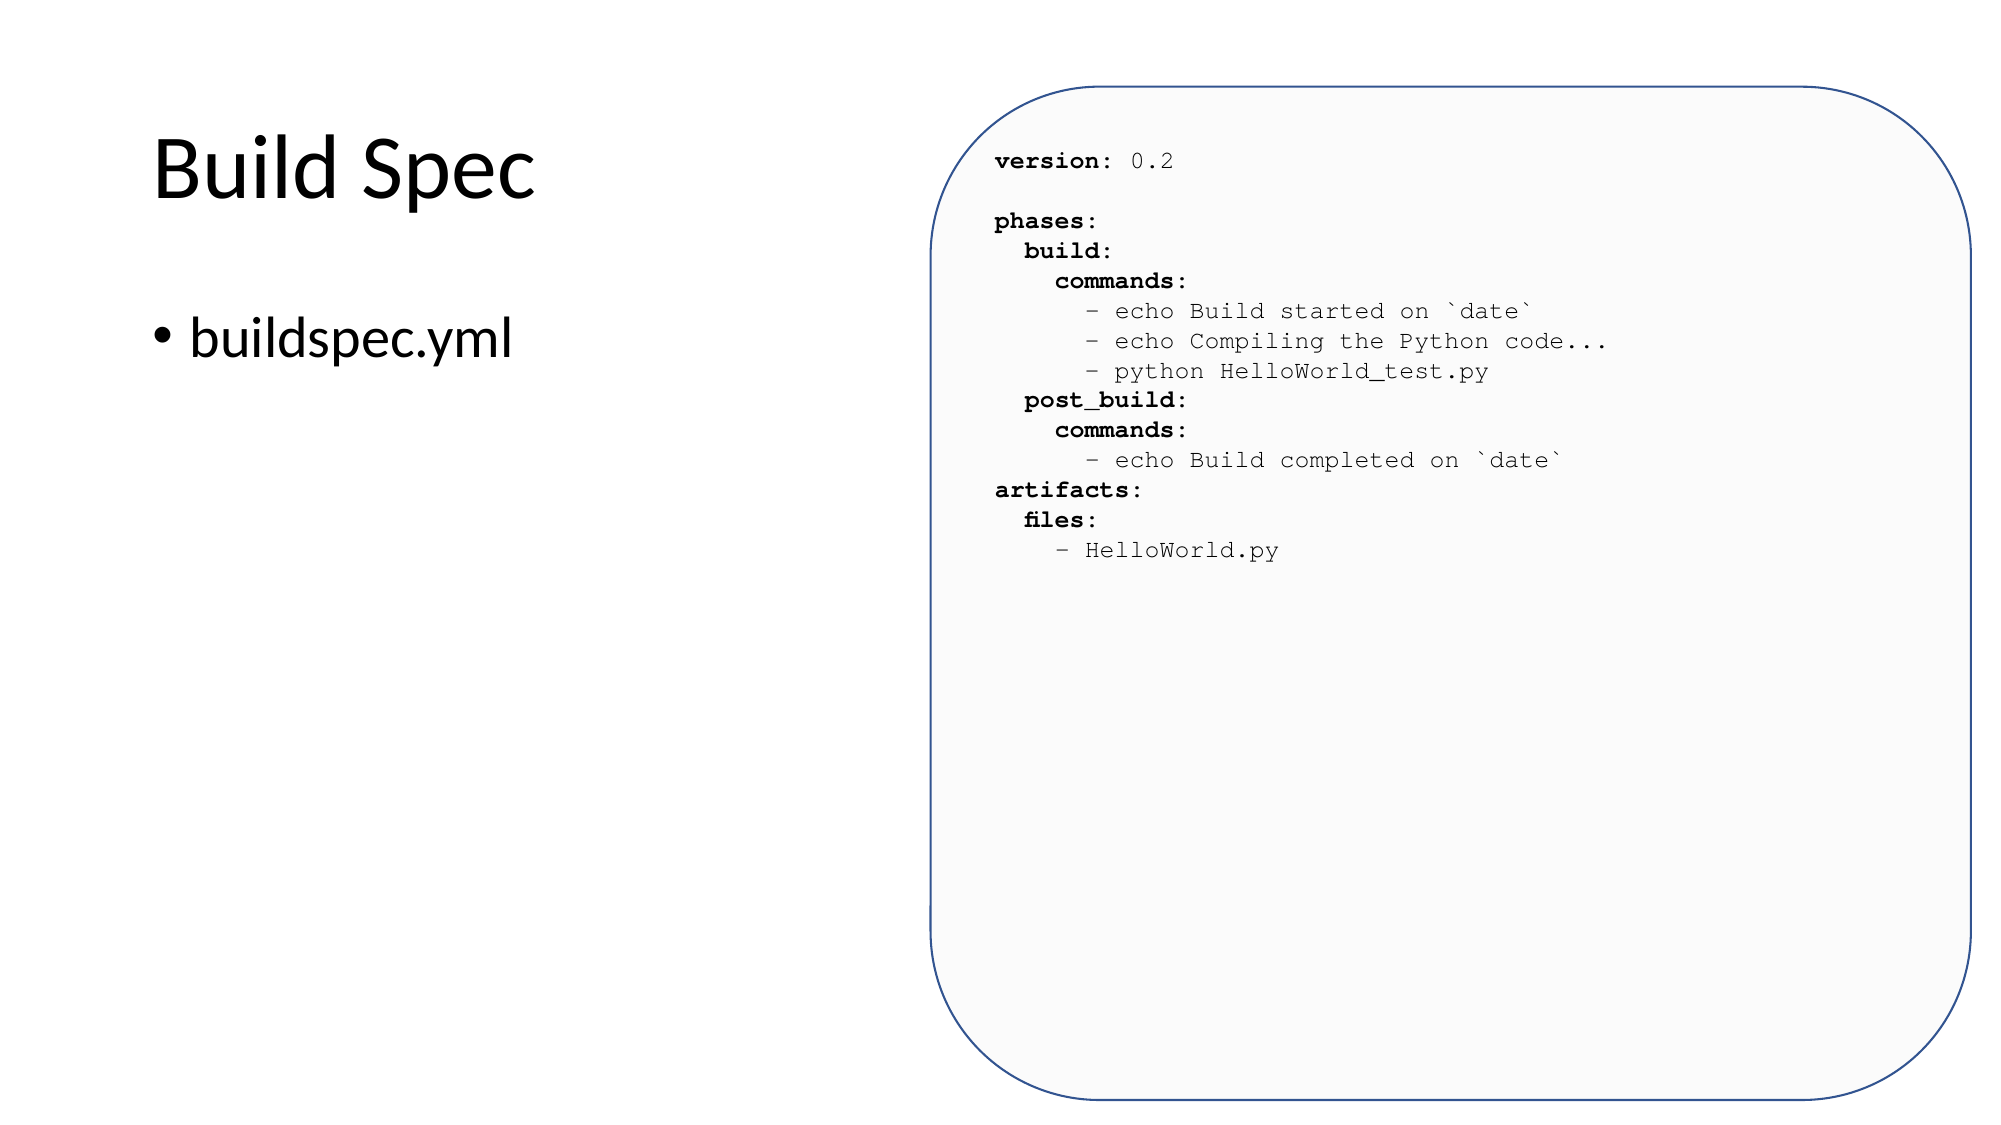

# Build Spec
version: 0.2
phases:
  build:
    commands:
      - echo Build started on `date`
      - echo Compiling the Python code...
      - python HelloWorld_test.py
  post_build:
    commands:
      - echo Build completed on `date`
artifacts:
  files:
    - HelloWorld.py
buildspec.yml